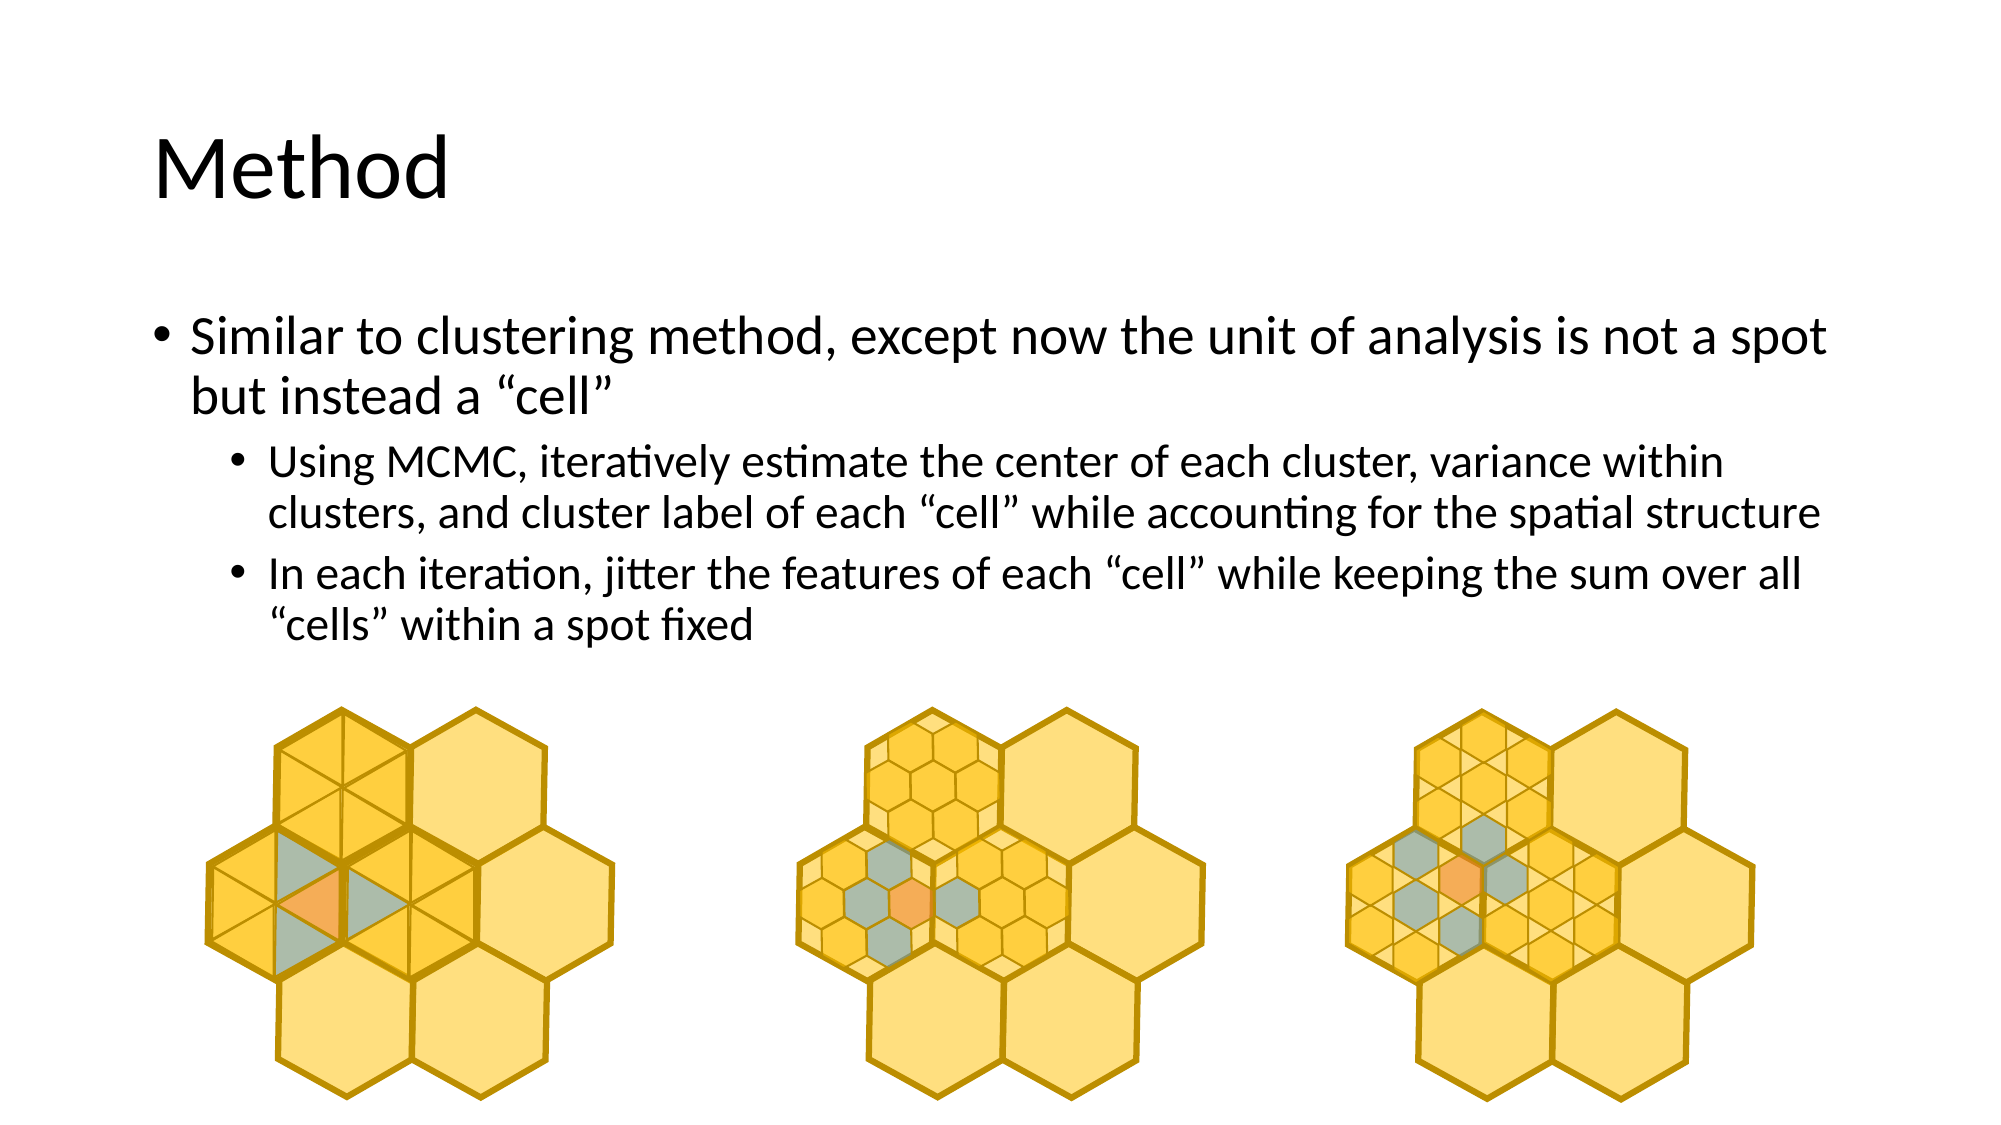

# Method
Similar to clustering method, except now the unit of analysis is not a spot but instead a “cell”
Using MCMC, iteratively estimate the center of each cluster, variance within clusters, and cluster label of each “cell” while accounting for the spatial structure
In each iteration, jitter the features of each “cell” while keeping the sum over all “cells” within a spot fixed